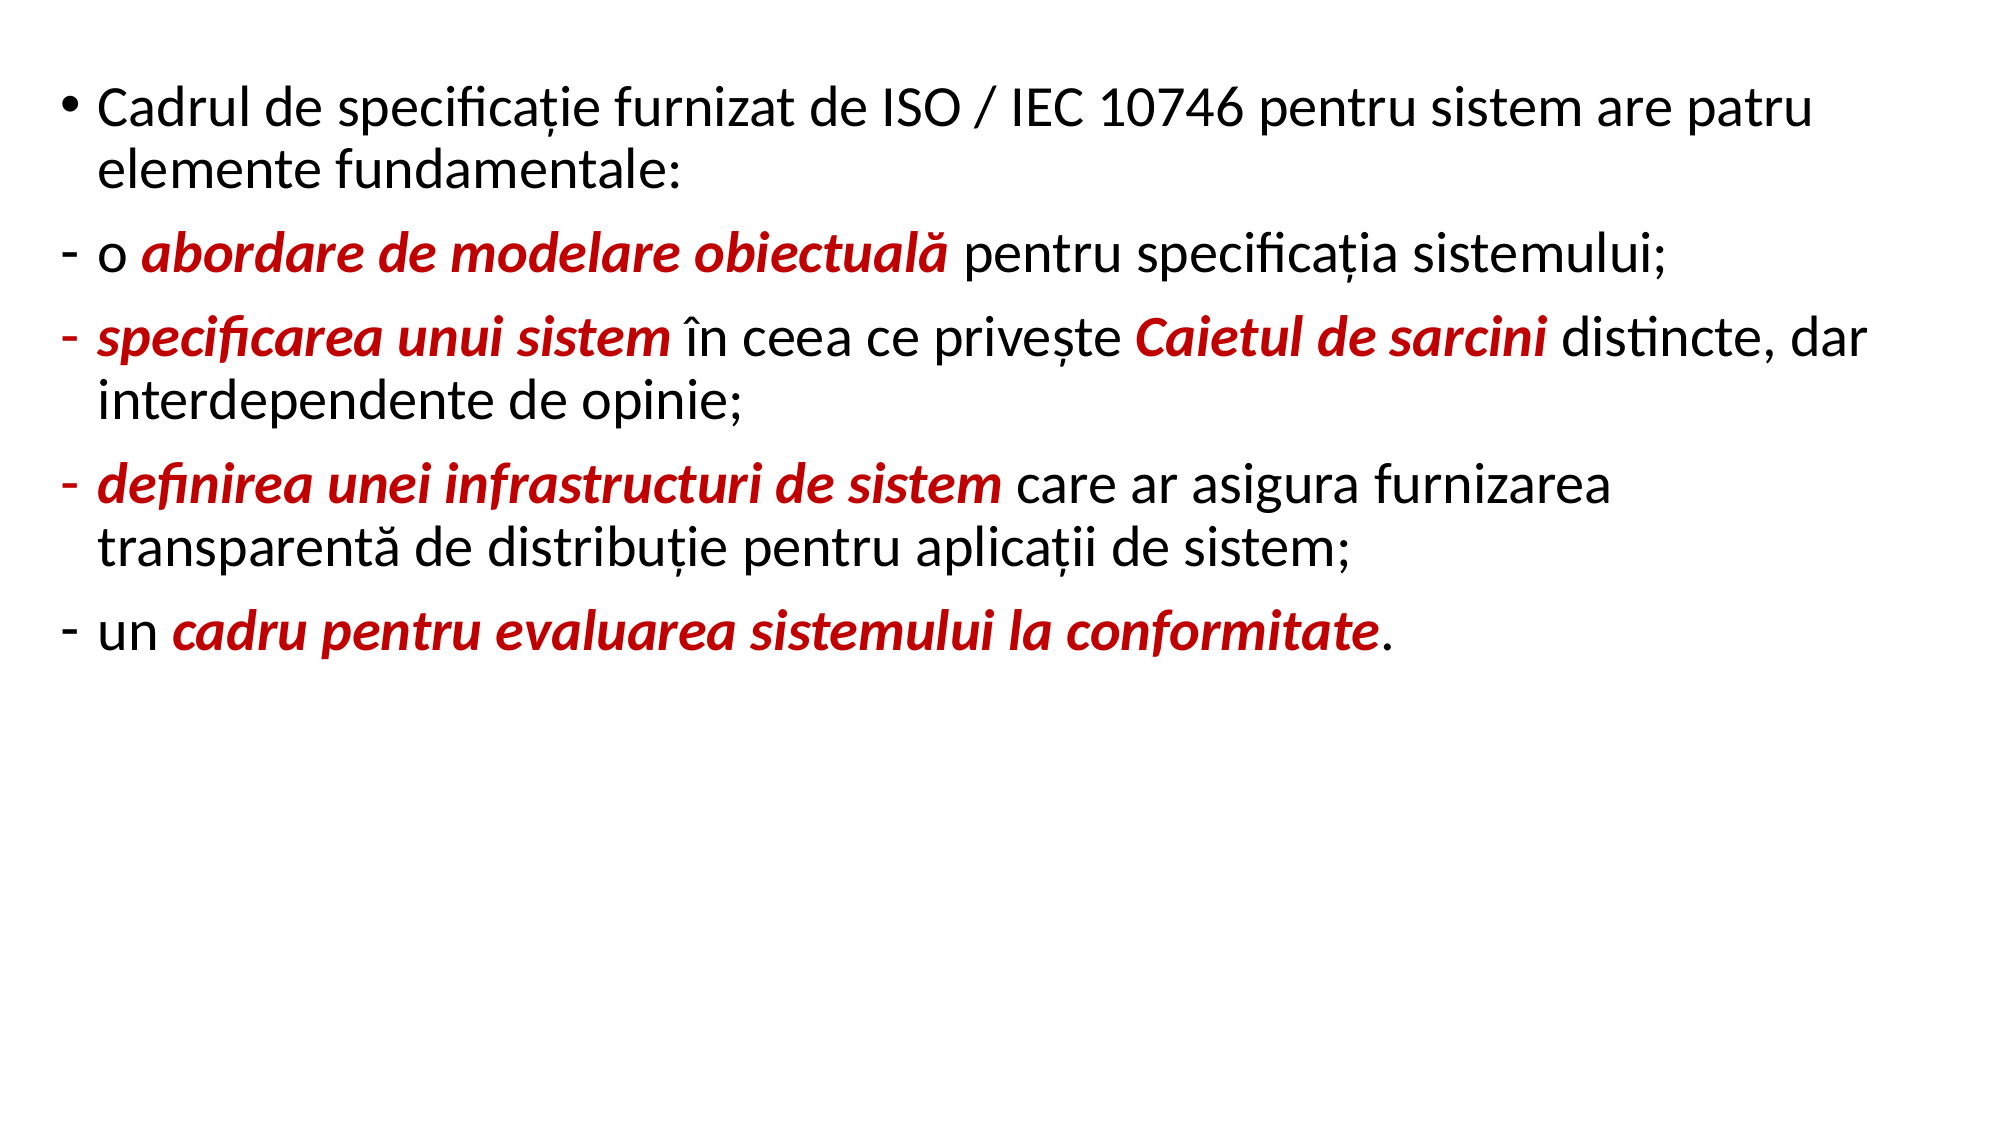

Cadrul de specificaţie furnizat de ISO / IEC 10746 pentru sistem are patru elemente fundamentale:
o abordare de modelare obiectuală pentru specificaţia sistemului;
specificarea unui sistem în ceea ce priveşte Caietul de sarcini distincte, dar interdependente de opinie;
definirea unei infrastructuri de sistem care ar asigura furnizarea transparentă de distribuţie pentru aplicaţii de sistem;
un cadru pentru evaluarea sistemului la conformitate.